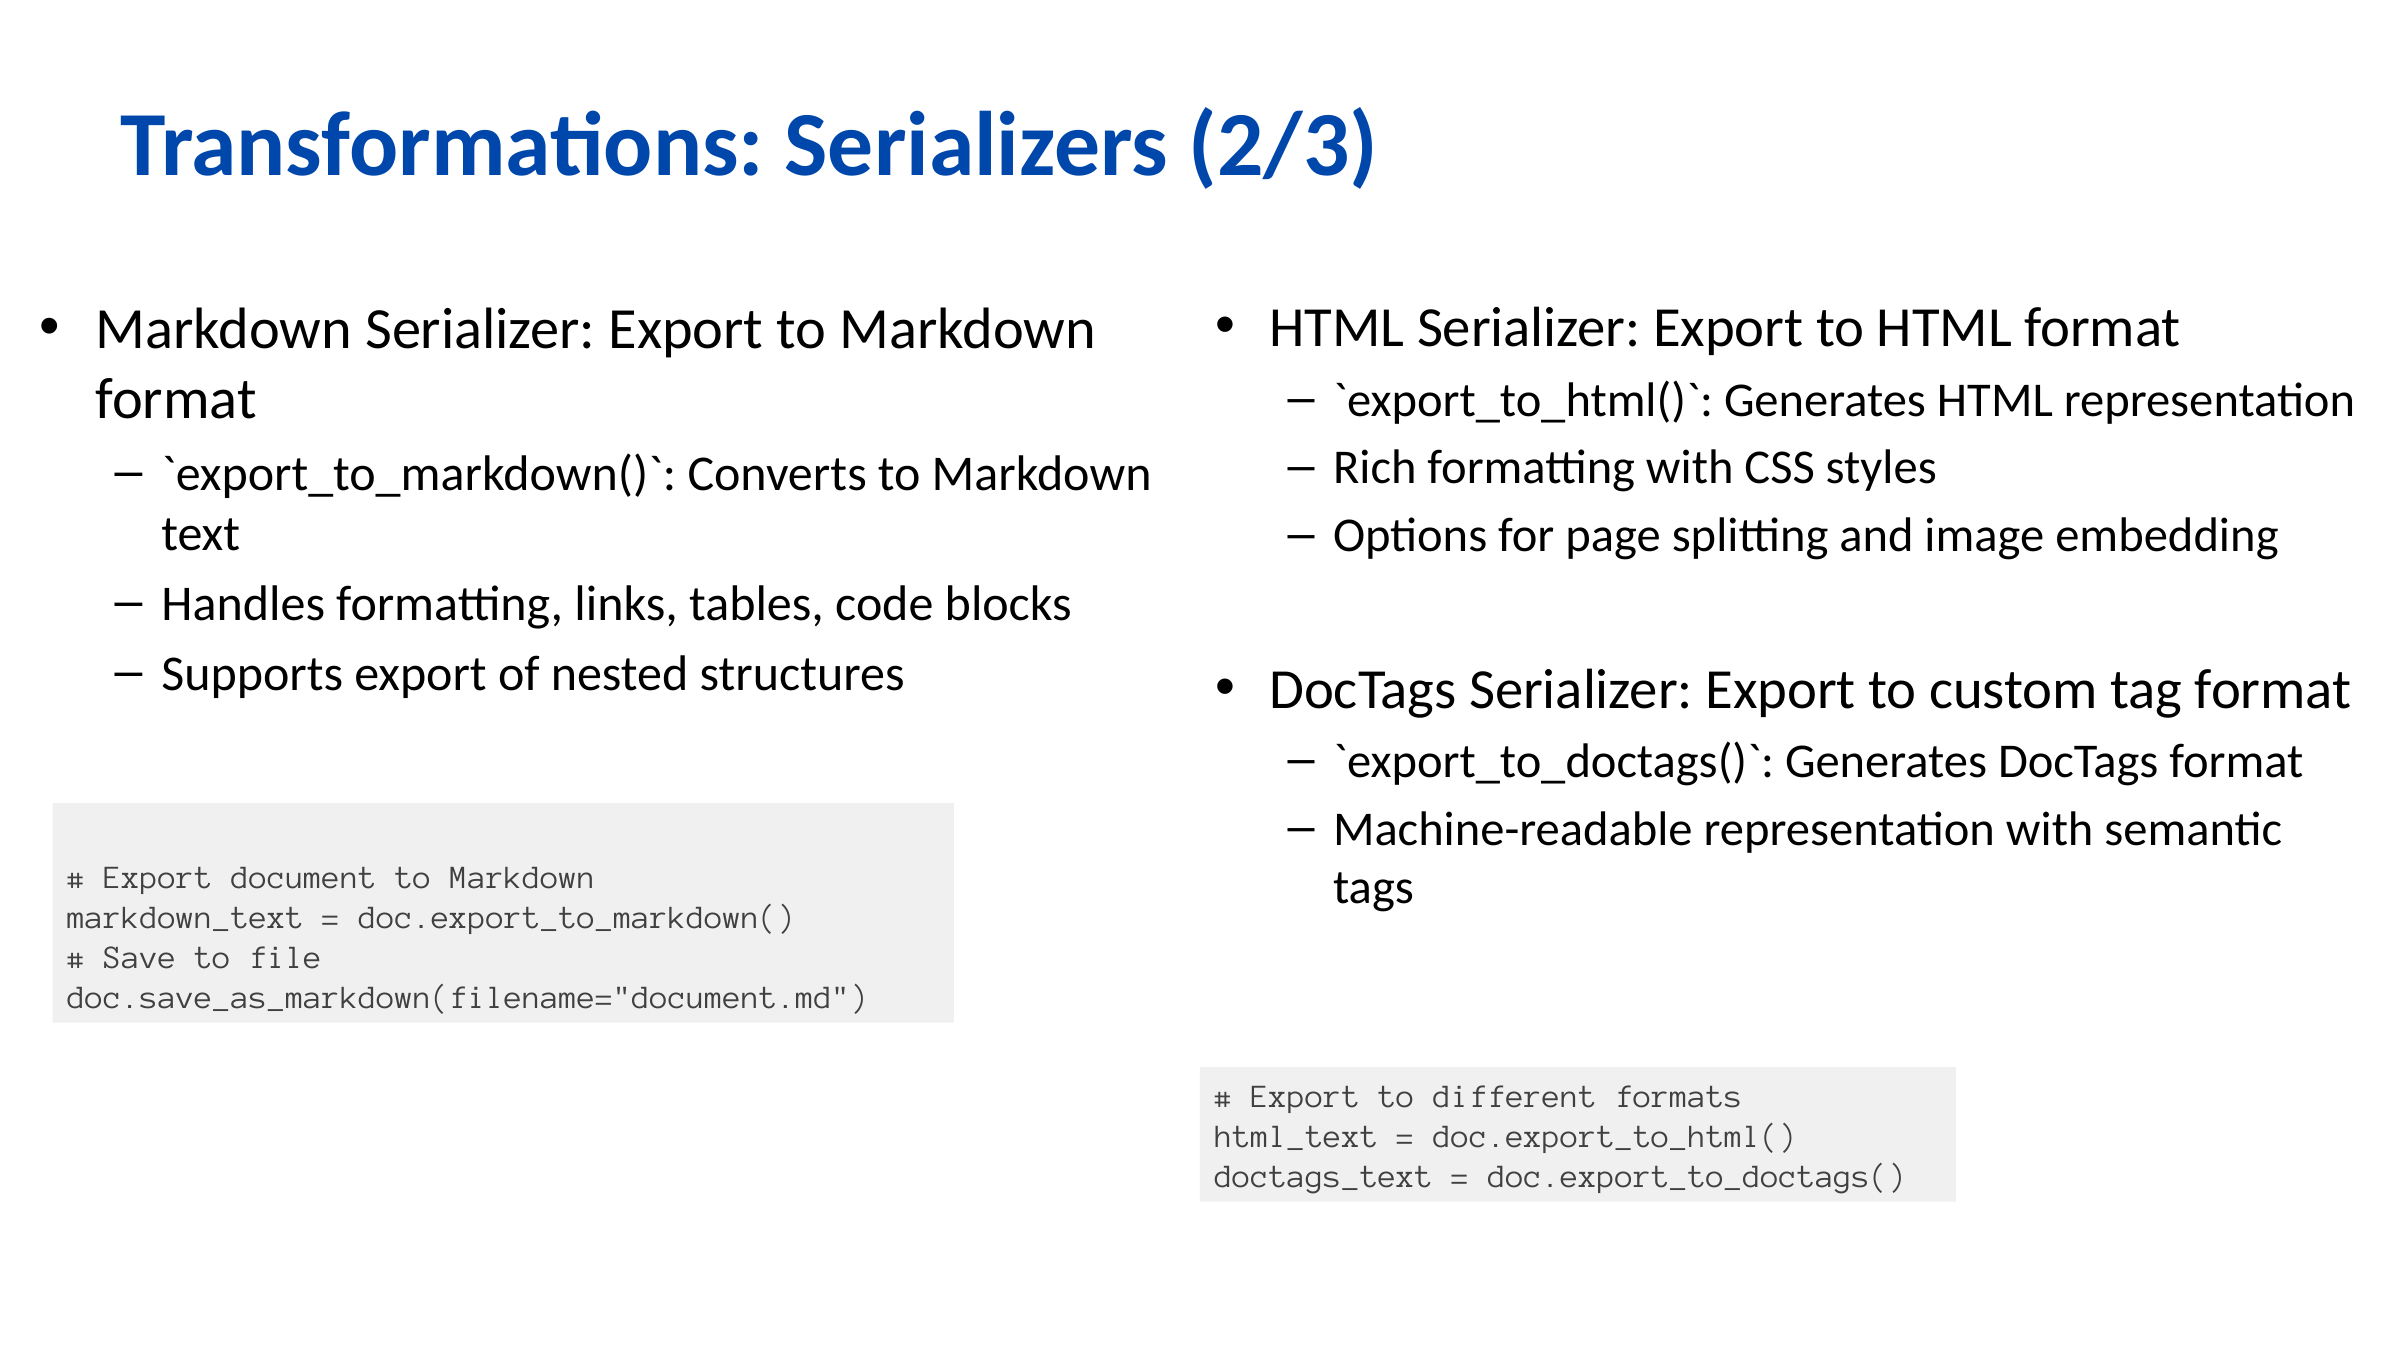

# Transformations: Serializers (2/3)
Markdown Serializer: Export to Markdown format
`export_to_markdown()`: Converts to Markdown text
Handles formatting, links, tables, code blocks
Supports export of nested structures
HTML Serializer: Export to HTML format
`export_to_html()`: Generates HTML representation
Rich formatting with CSS styles
Options for page splitting and image embedding

DocTags Serializer: Export to custom tag format
`export_to_doctags()`: Generates DocTags format
Machine-readable representation with semantic tags

# Export document to Markdown markdown_text = doc.export_to_markdown() # Save to file doc.save_as_markdown(filename="document.md")
# Export to different formats html_text = doc.export_to_html() doctags_text = doc.export_to_doctags()